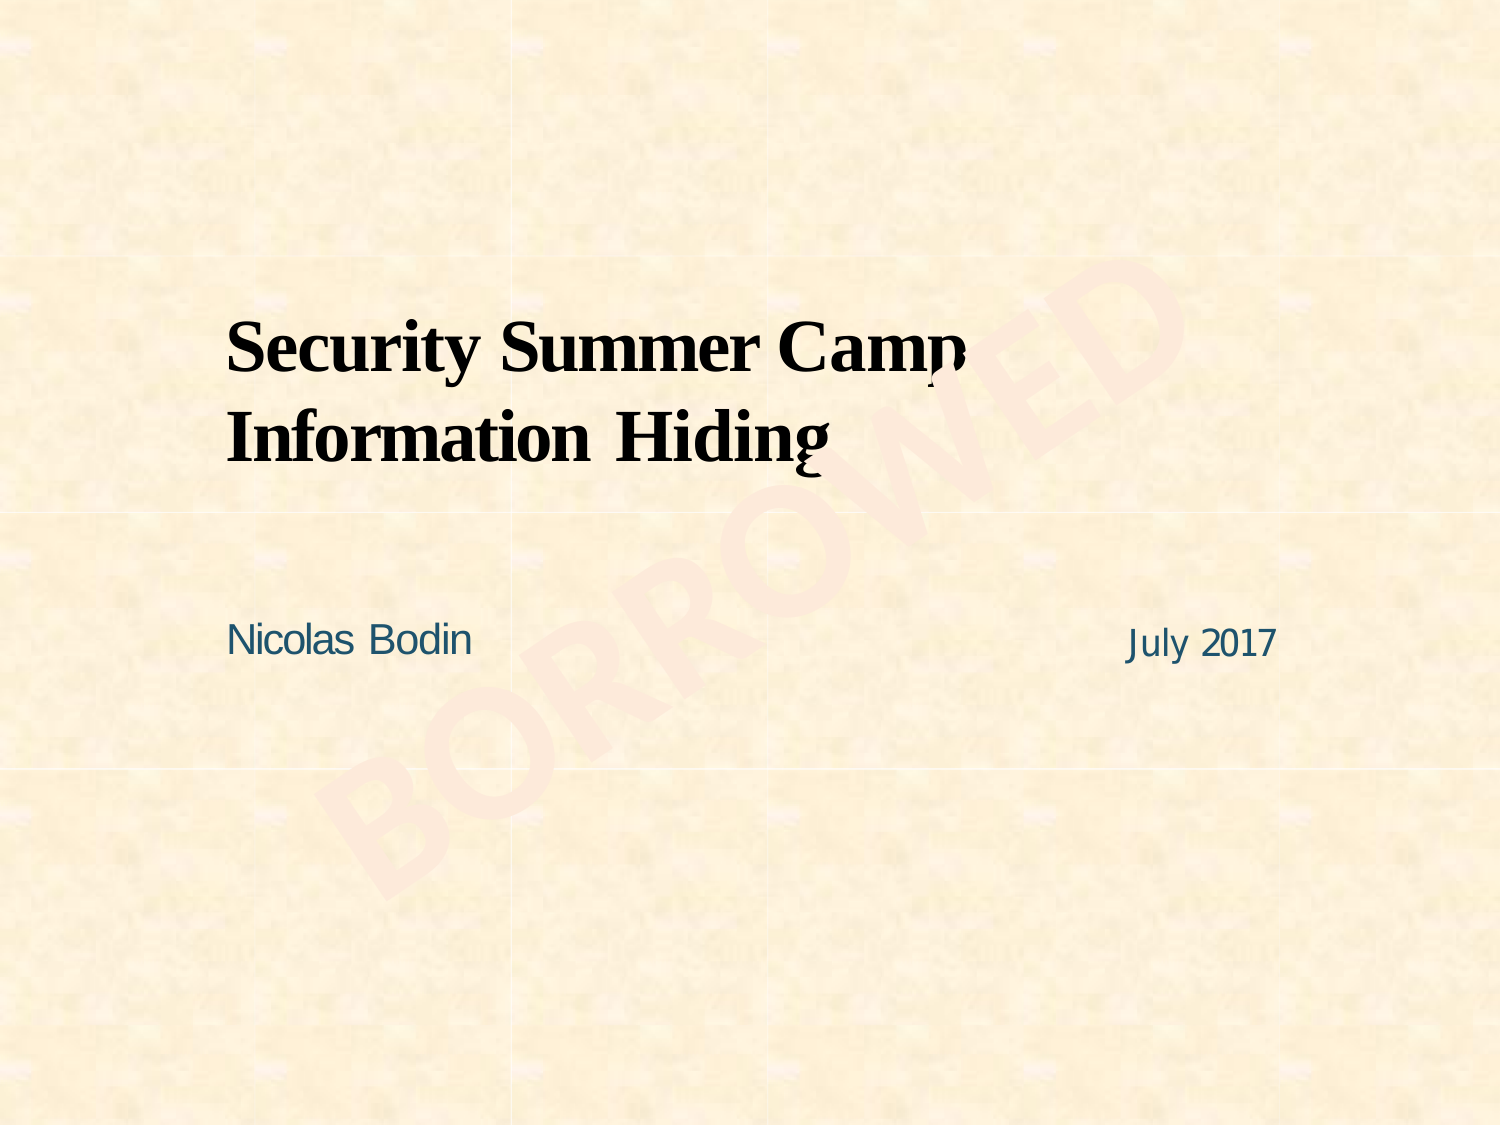

# Security Summer Camp  Information Hiding
BORROWED
Nicolas Bodin
July 2017